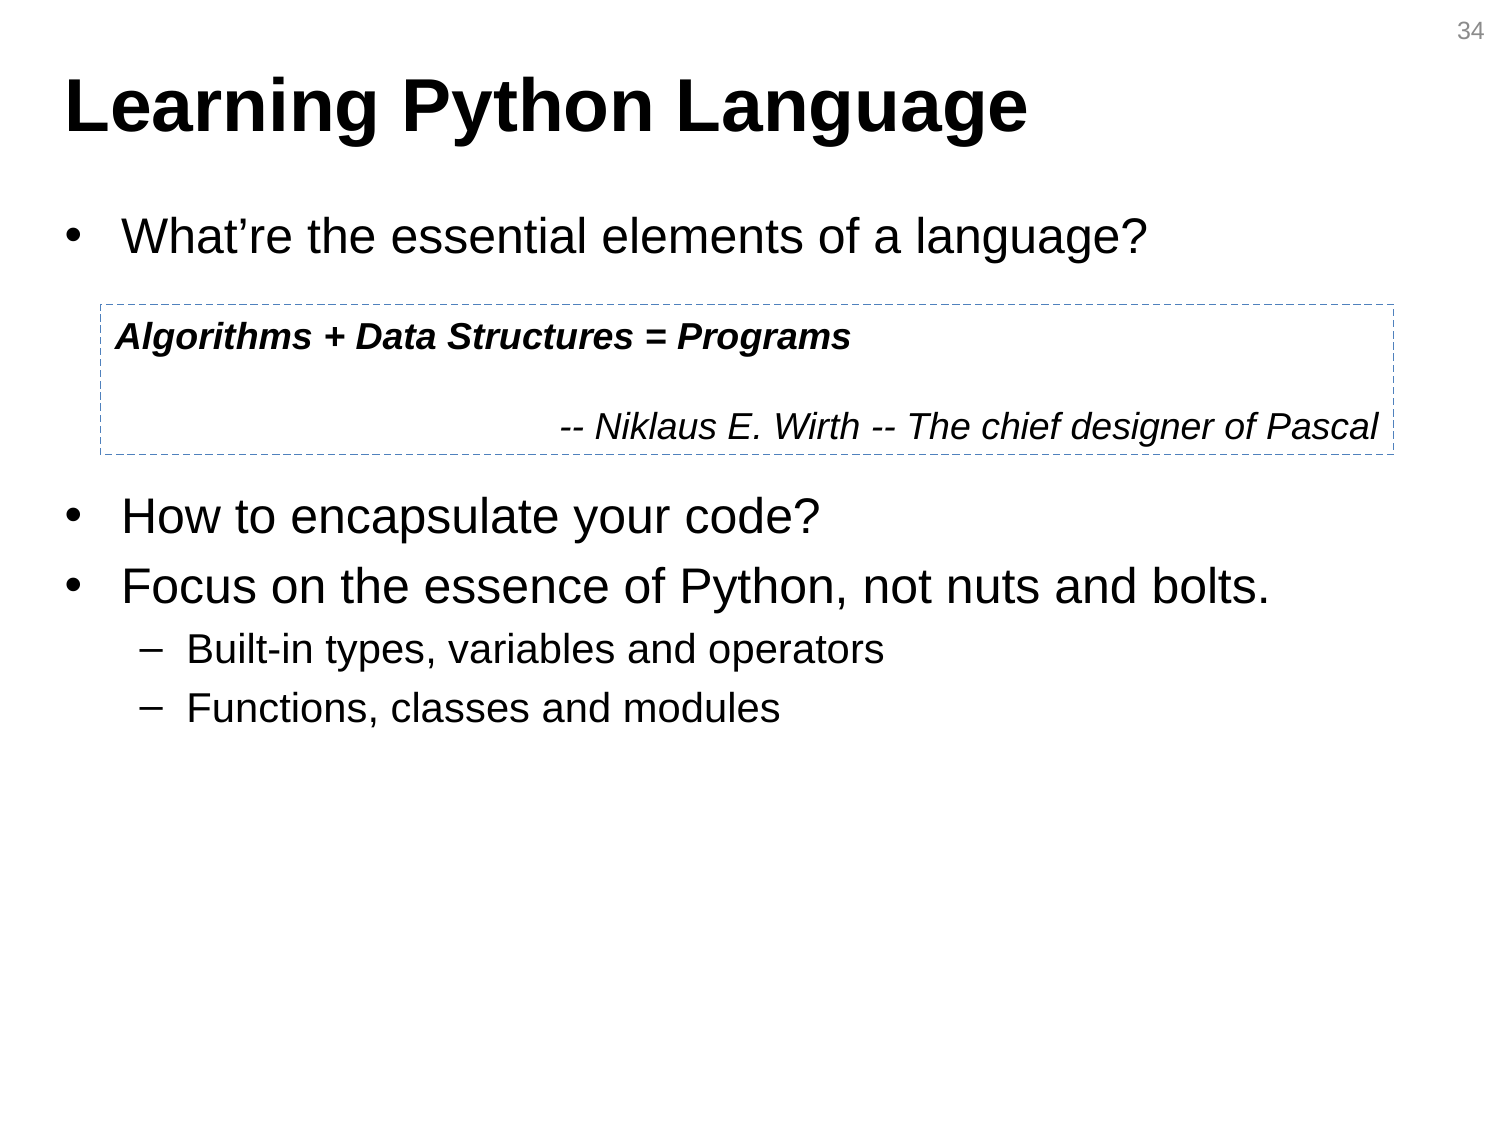

34
# Learning Python Language
What’re the essential elements of a language?

How to encapsulate your code?
Focus on the essence of Python, not nuts and bolts.
Built-in types, variables and operators
Functions, classes and modules

Algorithms + Data Structures = Programs

-- Niklaus E. Wirth -- The chief designer of Pascal